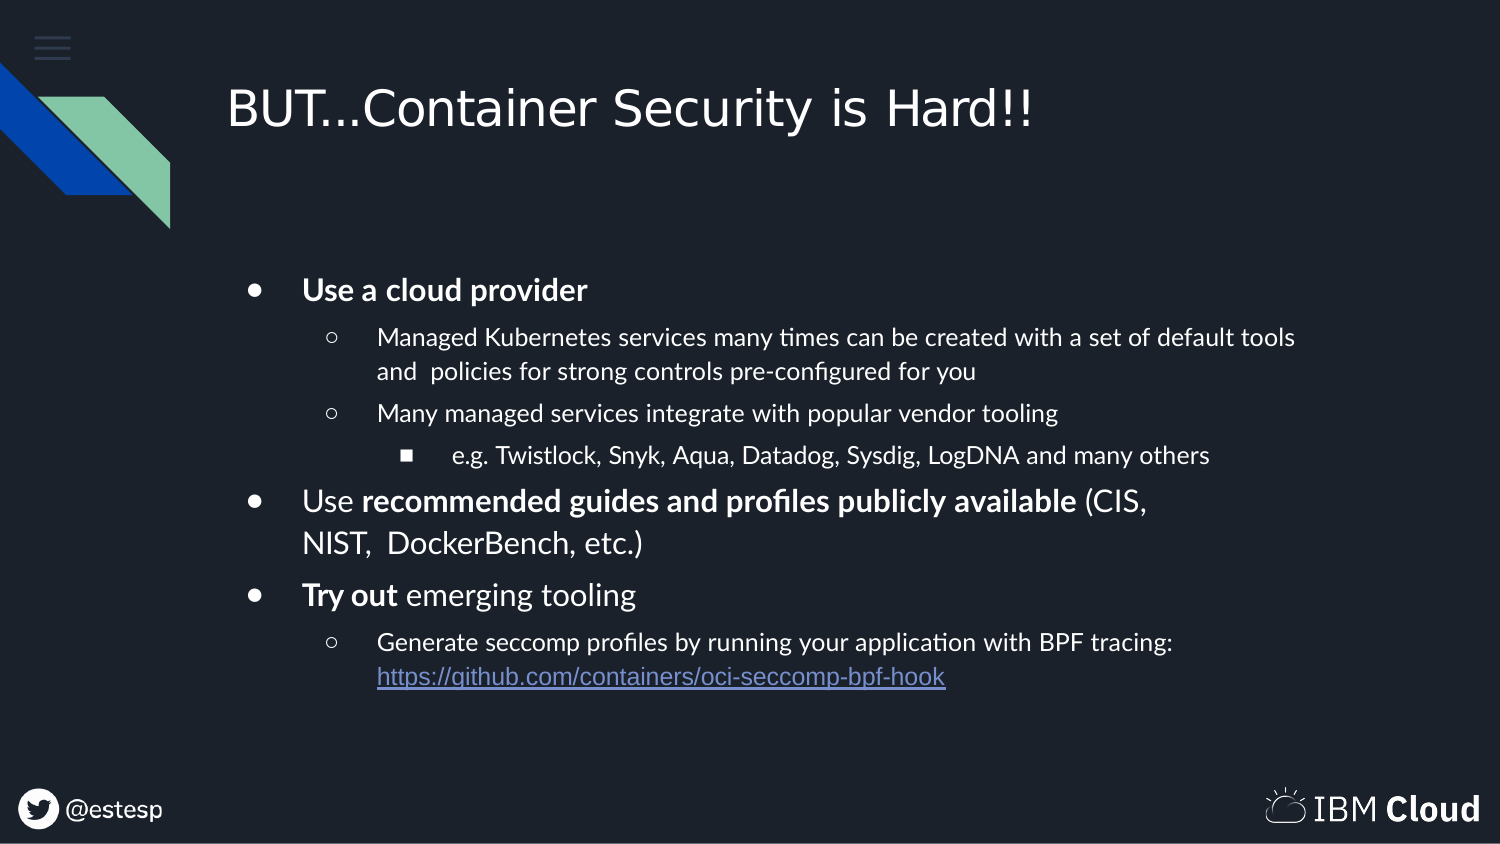

# BUT...Container Security is Hard!!
Use a cloud provider
Managed Kubernetes services many times can be created with a set of default tools and  policies for strong controls pre-conﬁgured for you
Many managed services integrate with popular vendor tooling
e.g. Twistlock, Snyk, Aqua, Datadog, Sysdig, LogDNA and many others
Use recommended guides and proﬁles publicly available (CIS, NIST,  DockerBench, etc.)
Try out emerging tooling
Generate seccomp proﬁles by running your application with BPF tracing:
https://github.com/containers/oci-seccomp-bpf-hook